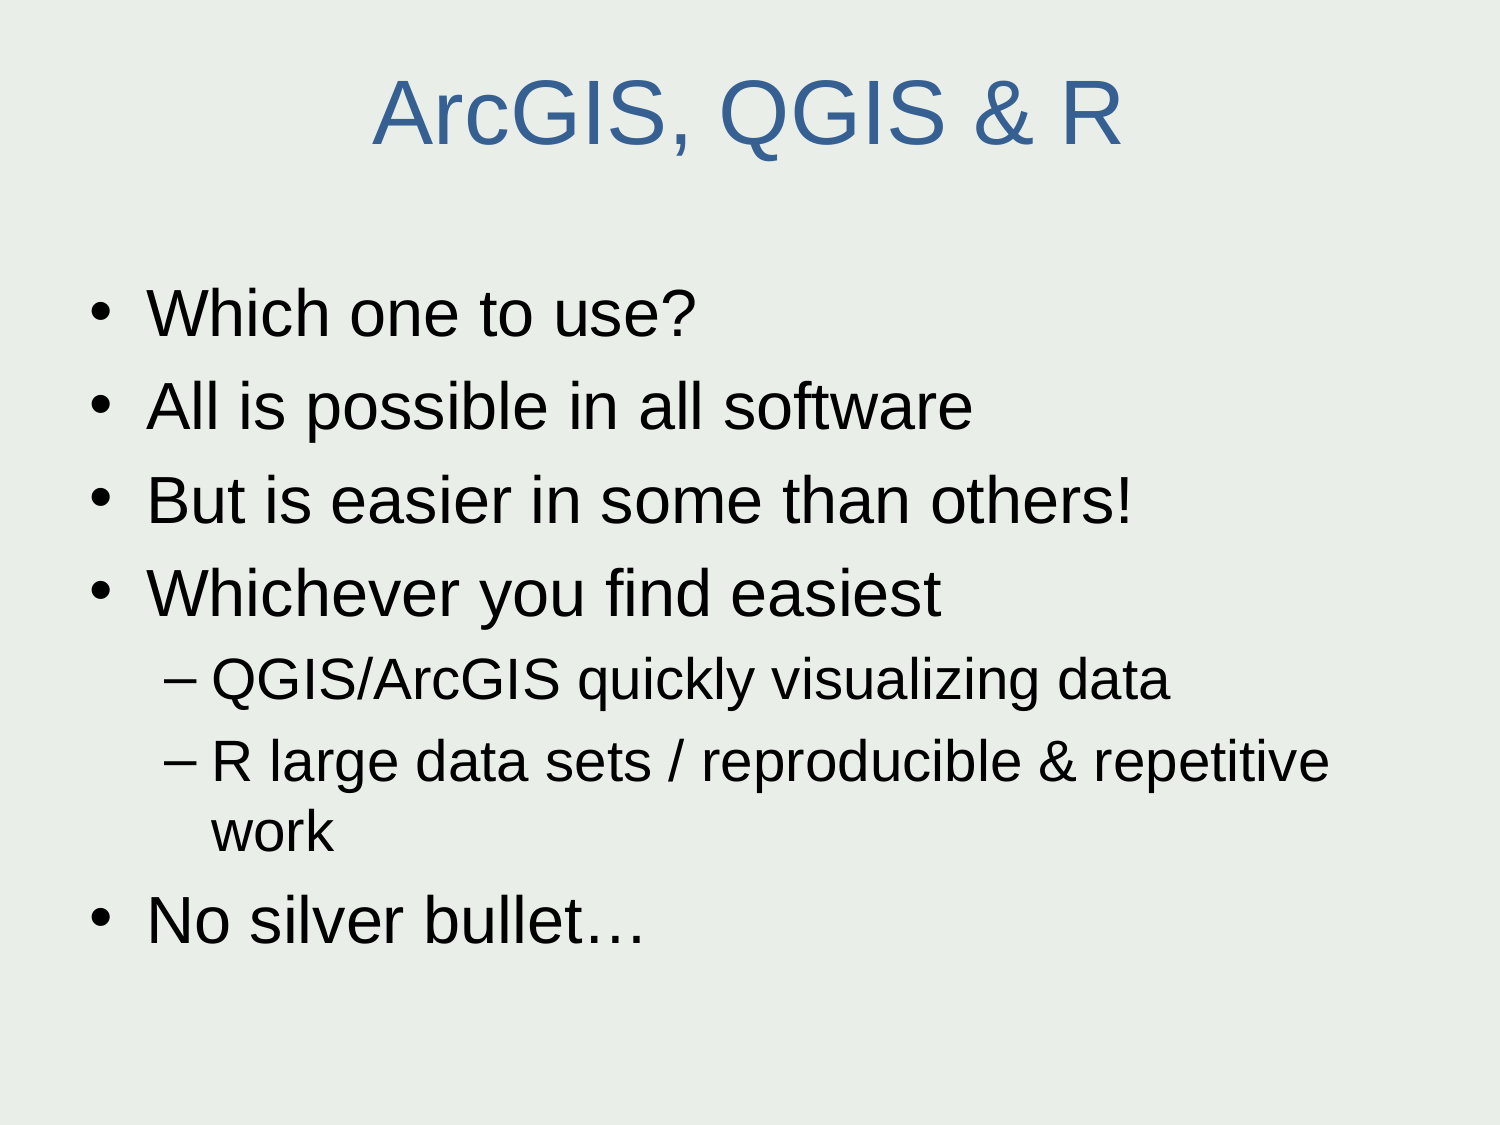

# ArcGIS, QGIS & R
Which one to use?
All is possible in all software
But is easier in some than others!
Whichever you find easiest
QGIS/ArcGIS quickly visualizing data
R large data sets / reproducible & repetitive work
No silver bullet…